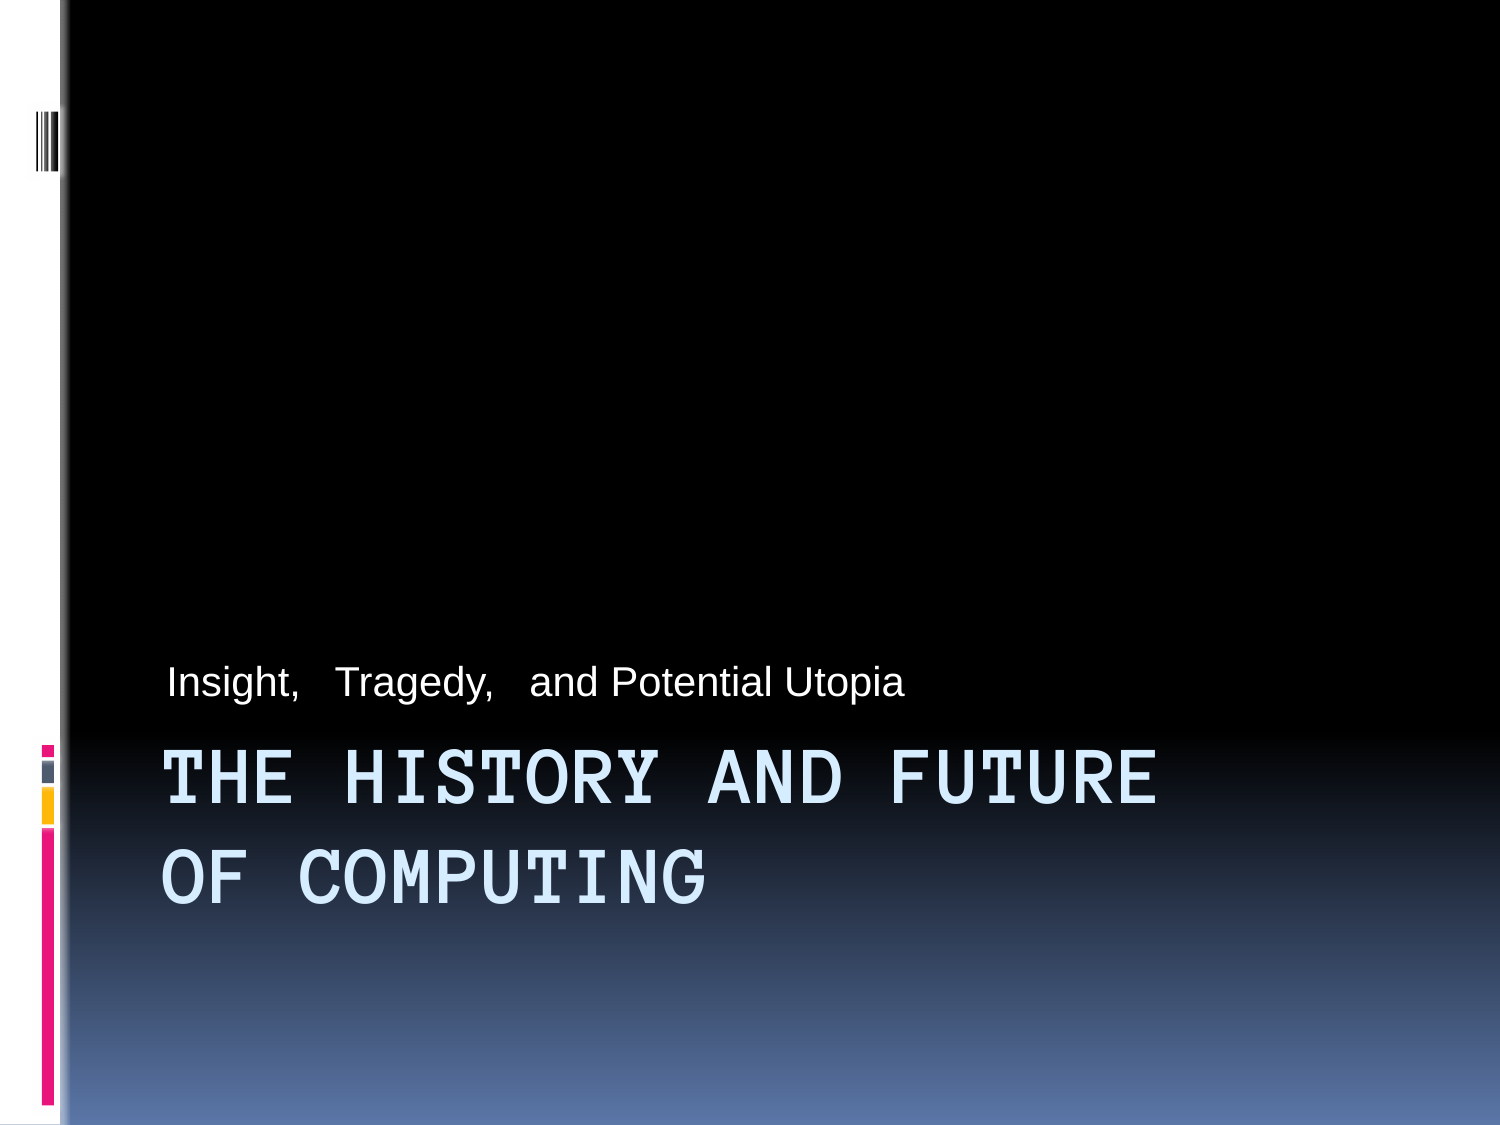

Insight,   Tragedy,   and Potential Utopia
# The History and Future of Computing